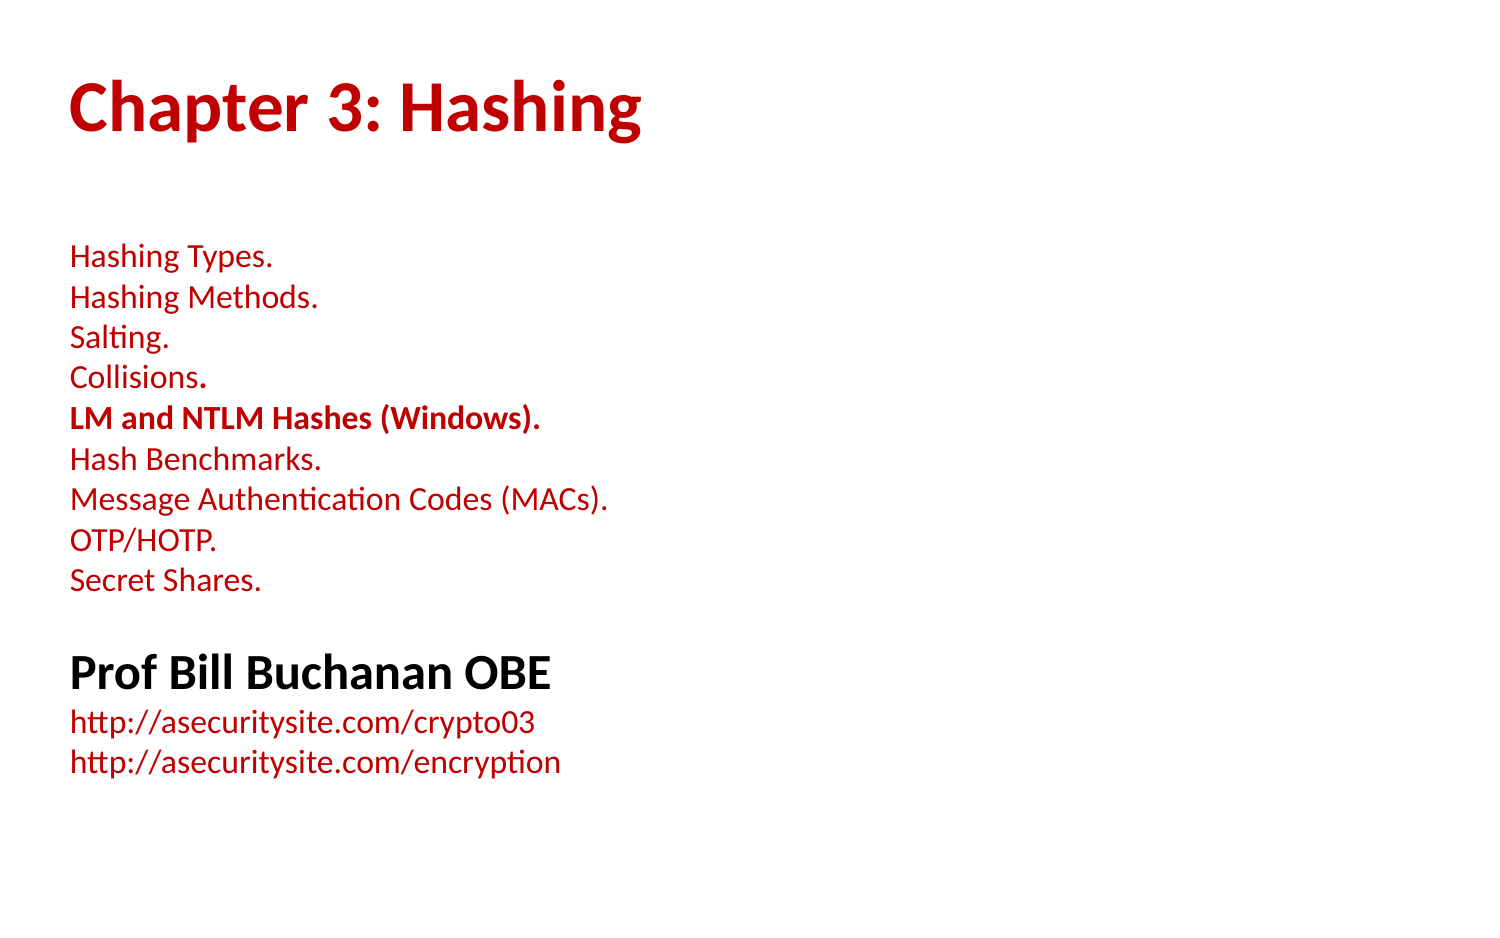

# Chapter 3: Hashing Hashing Types. Hashing Methods. Salting. Collisions. LM and NTLM Hashes (Windows). Hash Benchmarks. Message Authentication Codes (MACs). OTP/HOTP. Secret Shares. Prof Bill Buchanan OBE http://asecuritysite.com/crypto03 http://asecuritysite.com/encryption